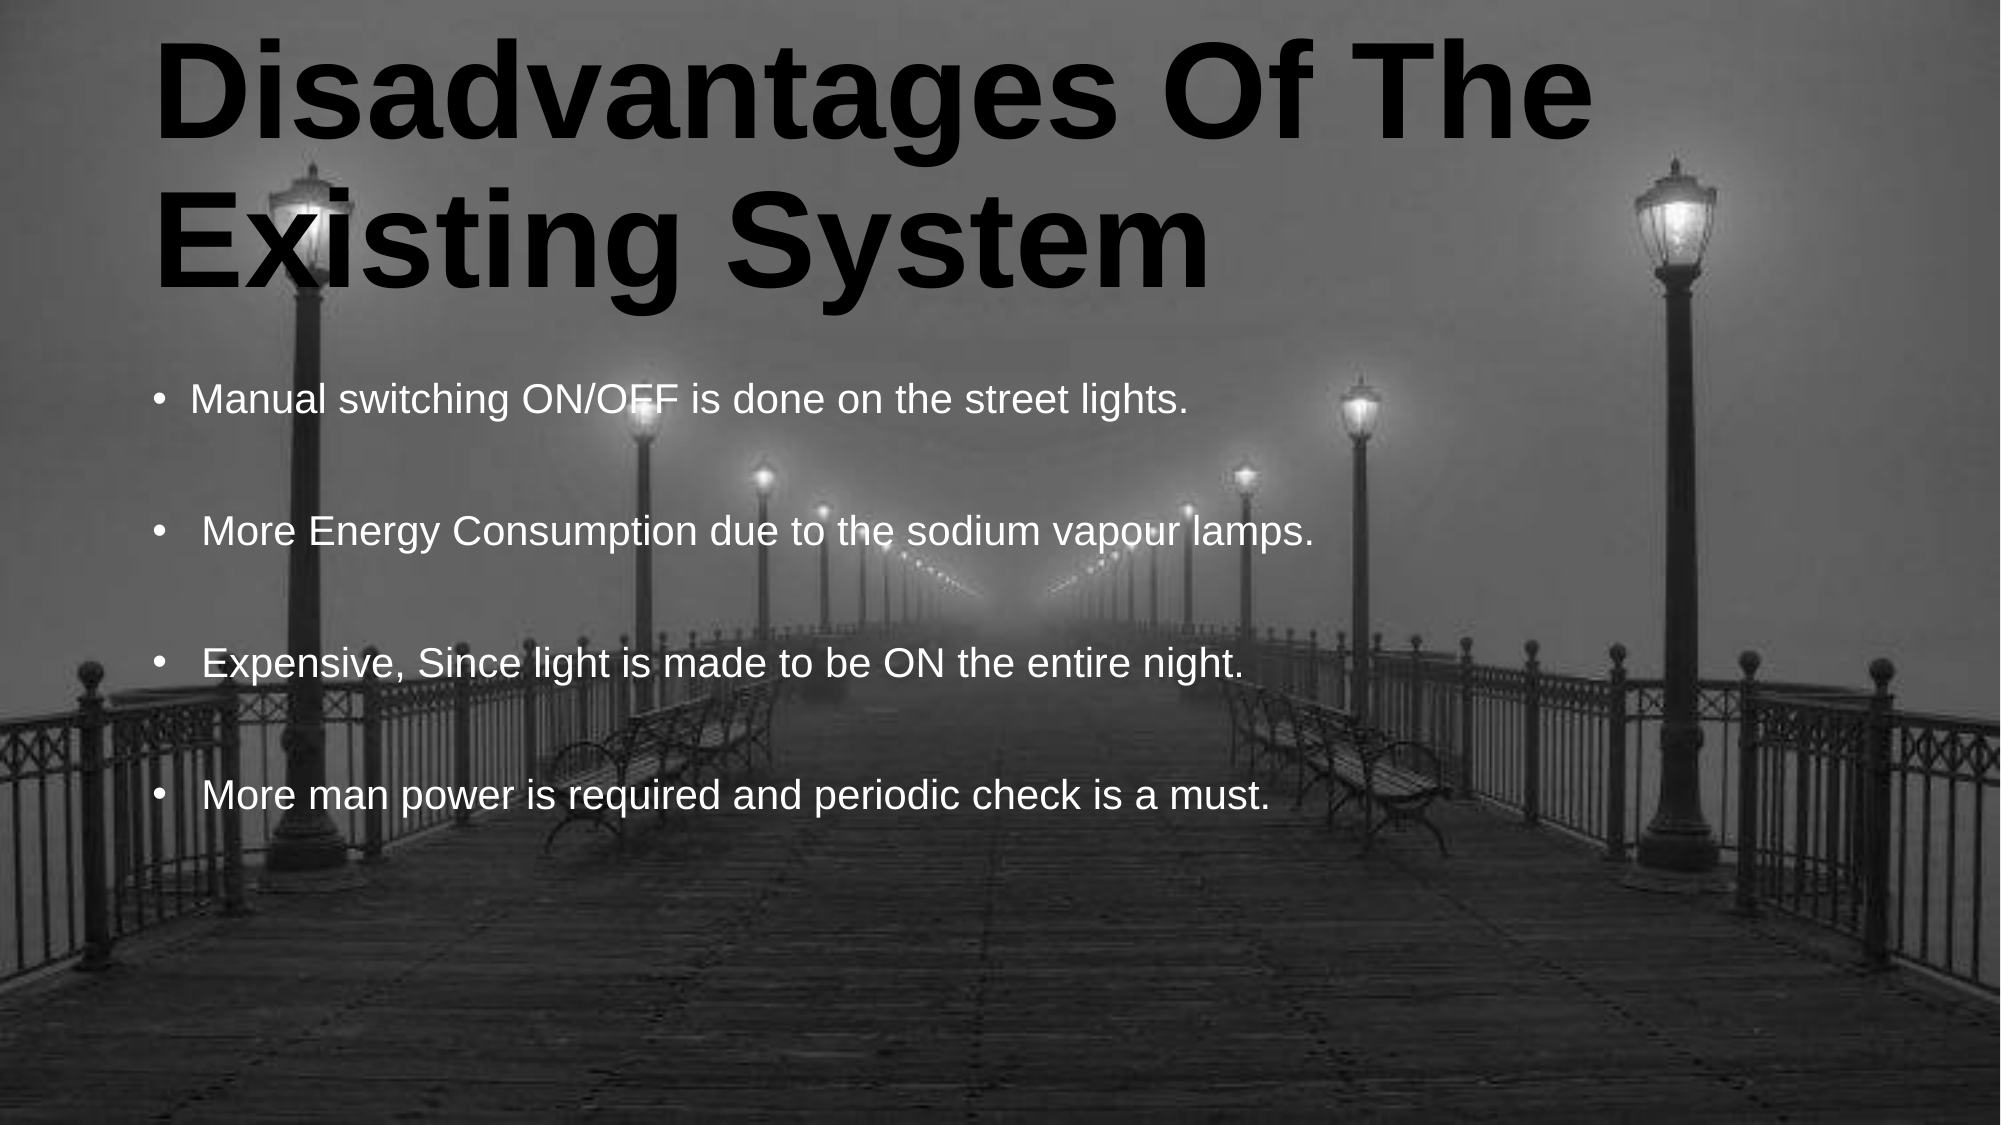

# Disadvantages Of The Existing System

Manual switching ON/OFF is done on the street lights.

 More Energy Consumption due to the sodium vapour lamps.

 Expensive, Since light is made to be ON the entire night.

 More man power is required and periodic check is a must.